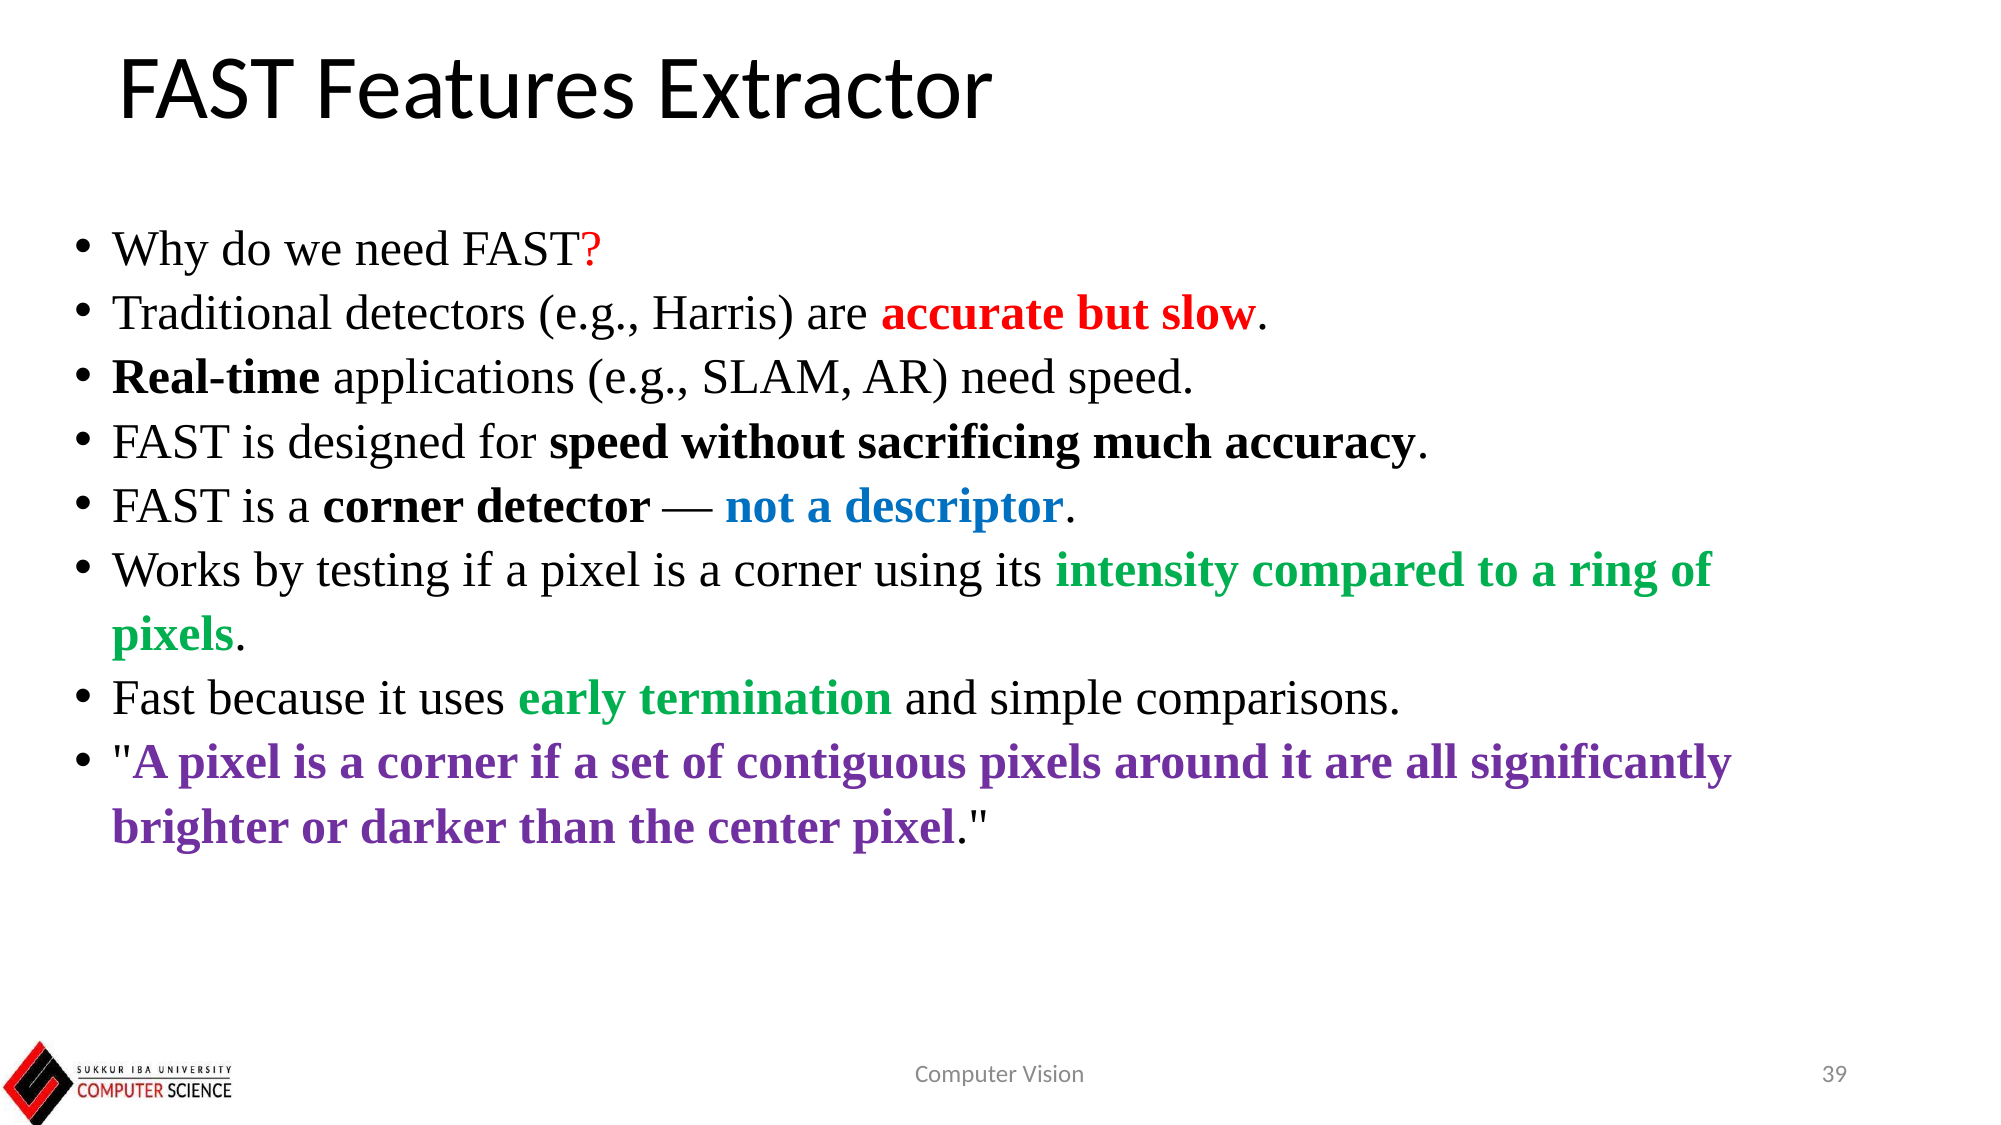

# FAST Features Extractor
Why do we need FAST?
Traditional detectors (e.g., Harris) are accurate but slow.
Real-time applications (e.g., SLAM, AR) need speed.
FAST is designed for speed without sacrificing much accuracy.
FAST is a corner detector — not a descriptor.
Works by testing if a pixel is a corner using its intensity compared to a ring of pixels.
Fast because it uses early termination and simple comparisons.
"A pixel is a corner if a set of contiguous pixels around it are all significantly brighter or darker than the center pixel."
Computer Vision
39